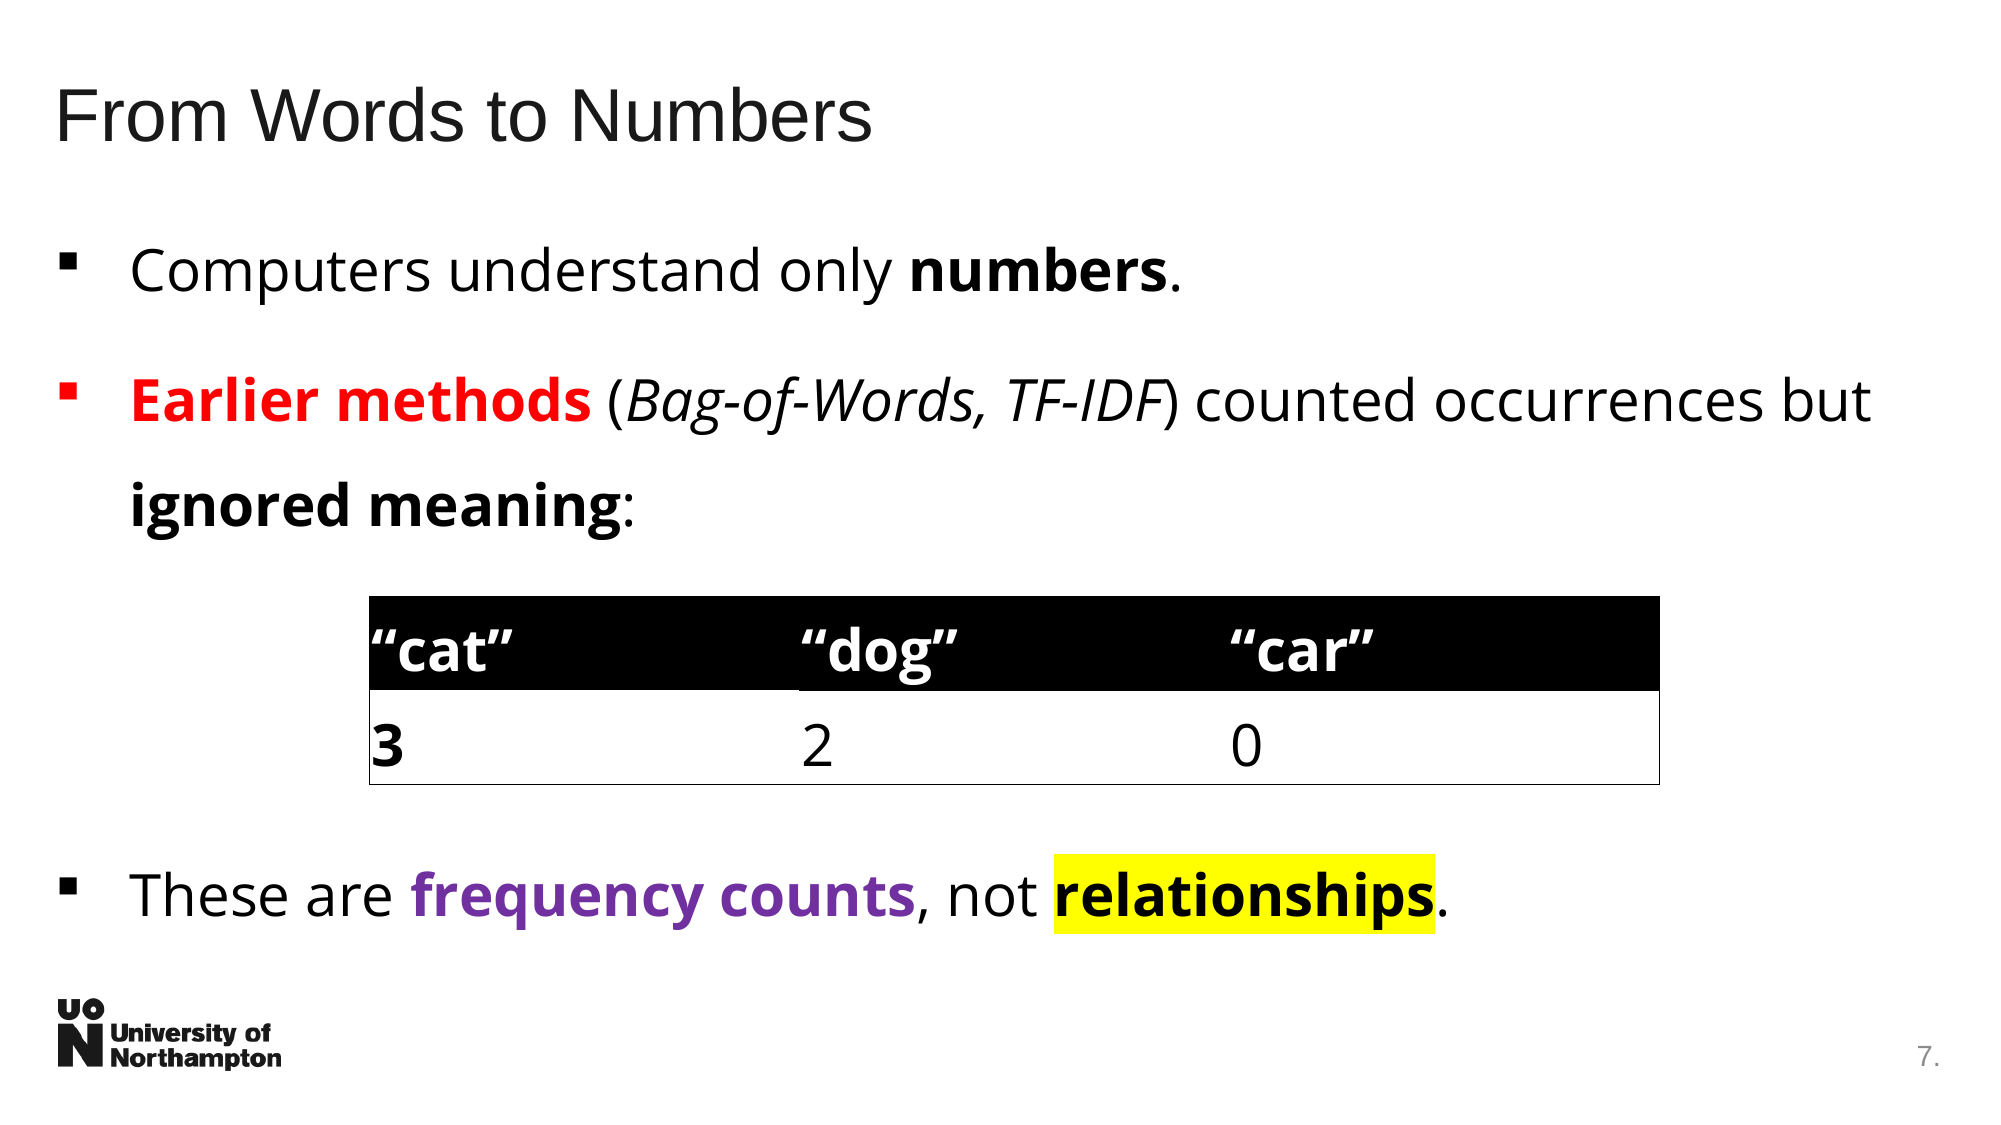

# From Words to Numbers
Computers understand only numbers.
Earlier methods (Bag-of-Words, TF-IDF) counted occurrences but ignored meaning:

These are frequency counts, not relationships.
| “cat” | “dog” | “car” |
| --- | --- | --- |
| 3 | 2 | 0 |
7.